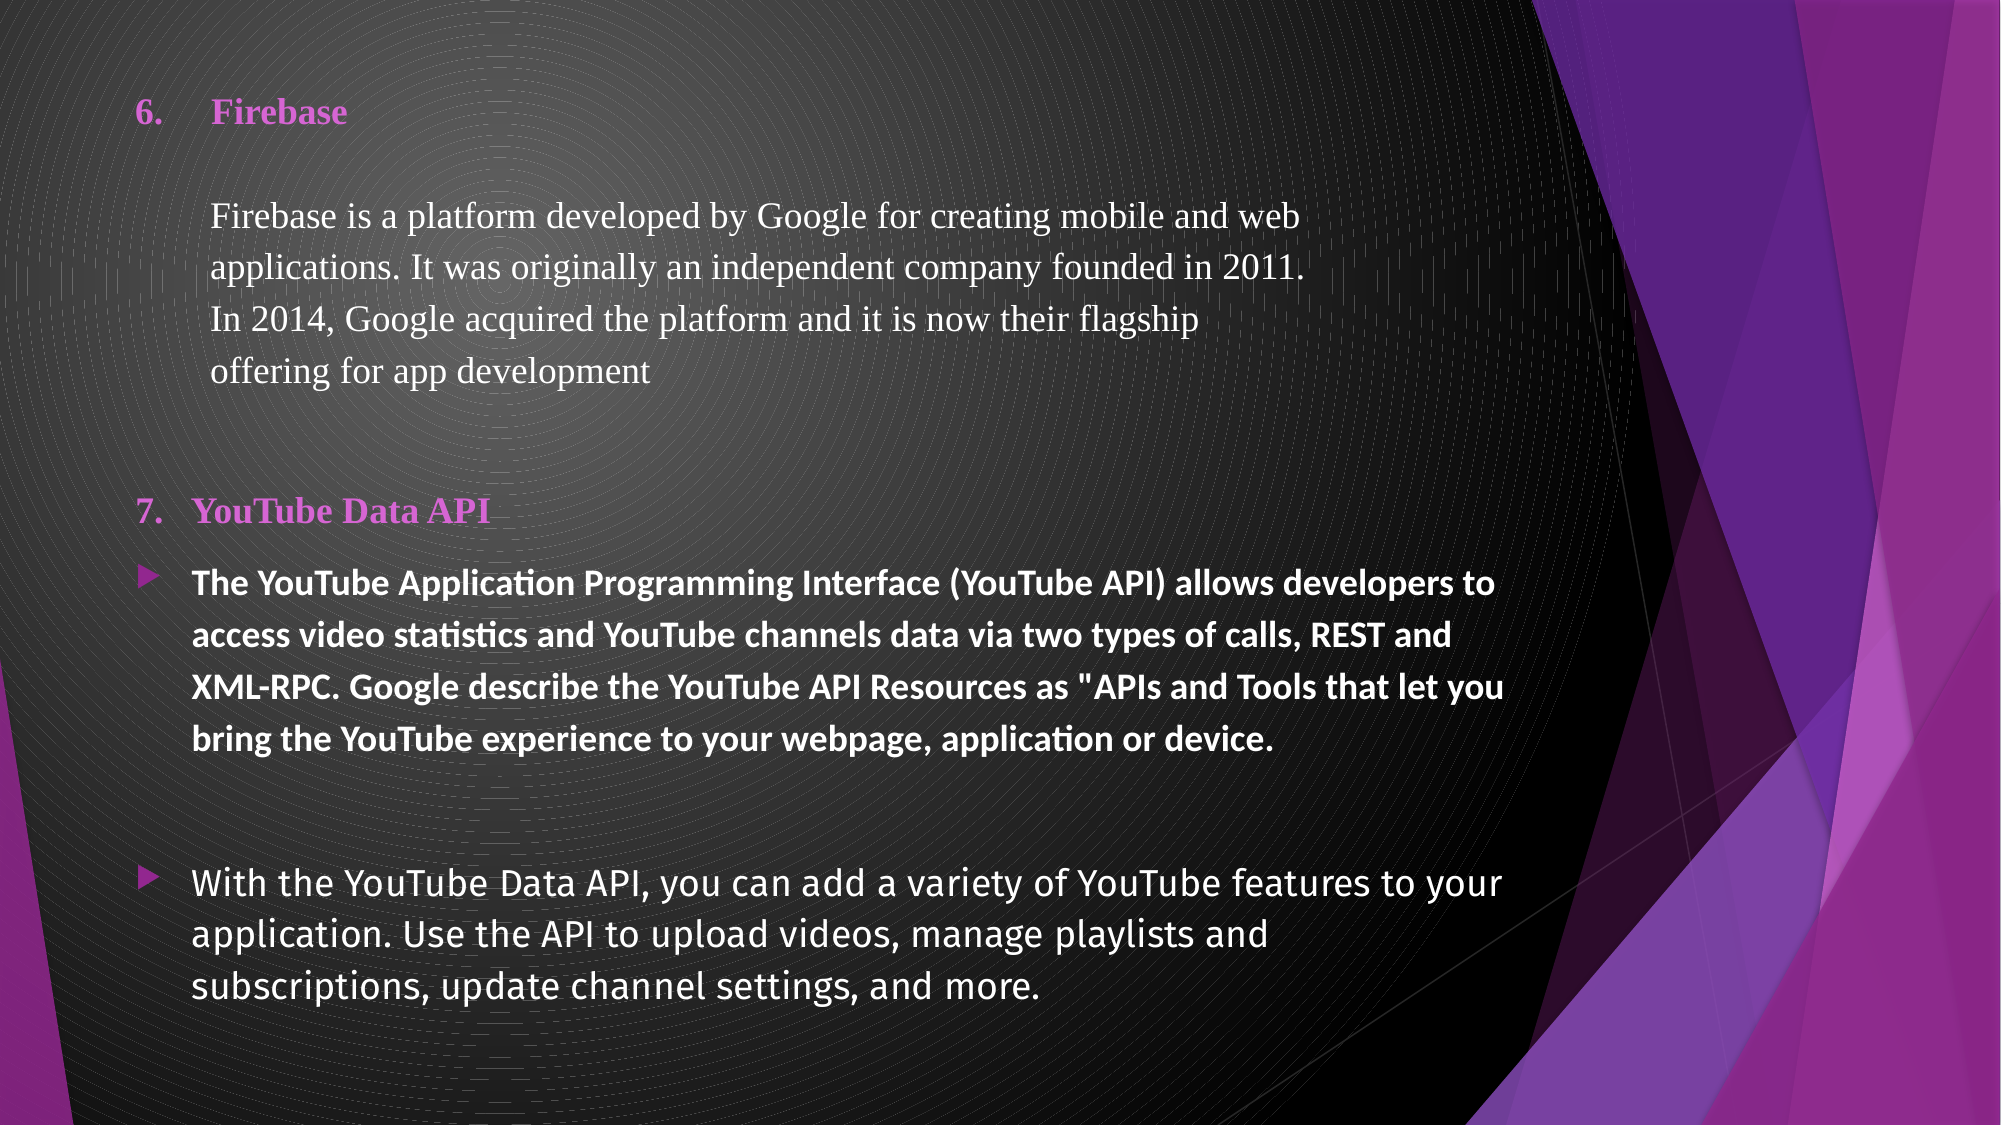

6.     Firebase

Firebase is a platform developed by Google for creating mobile and web applications. It was originally an independent company founded in 2011. In 2014, Google acquired the platform and it is now their flagship offering for app development
7.   YouTube Data API
The YouTube Application Programming Interface (YouTube API) allows developers to access video statistics and YouTube channels data via two types of calls, REST and XML-RPC. Google describe the YouTube API Resources as "APIs and Tools that let you bring the YouTube experience to your webpage, application or device.

With the YouTube Data API, you can add a variety of YouTube features to your application. Use the API to upload videos, manage playlists and subscriptions, update channel settings, and more.